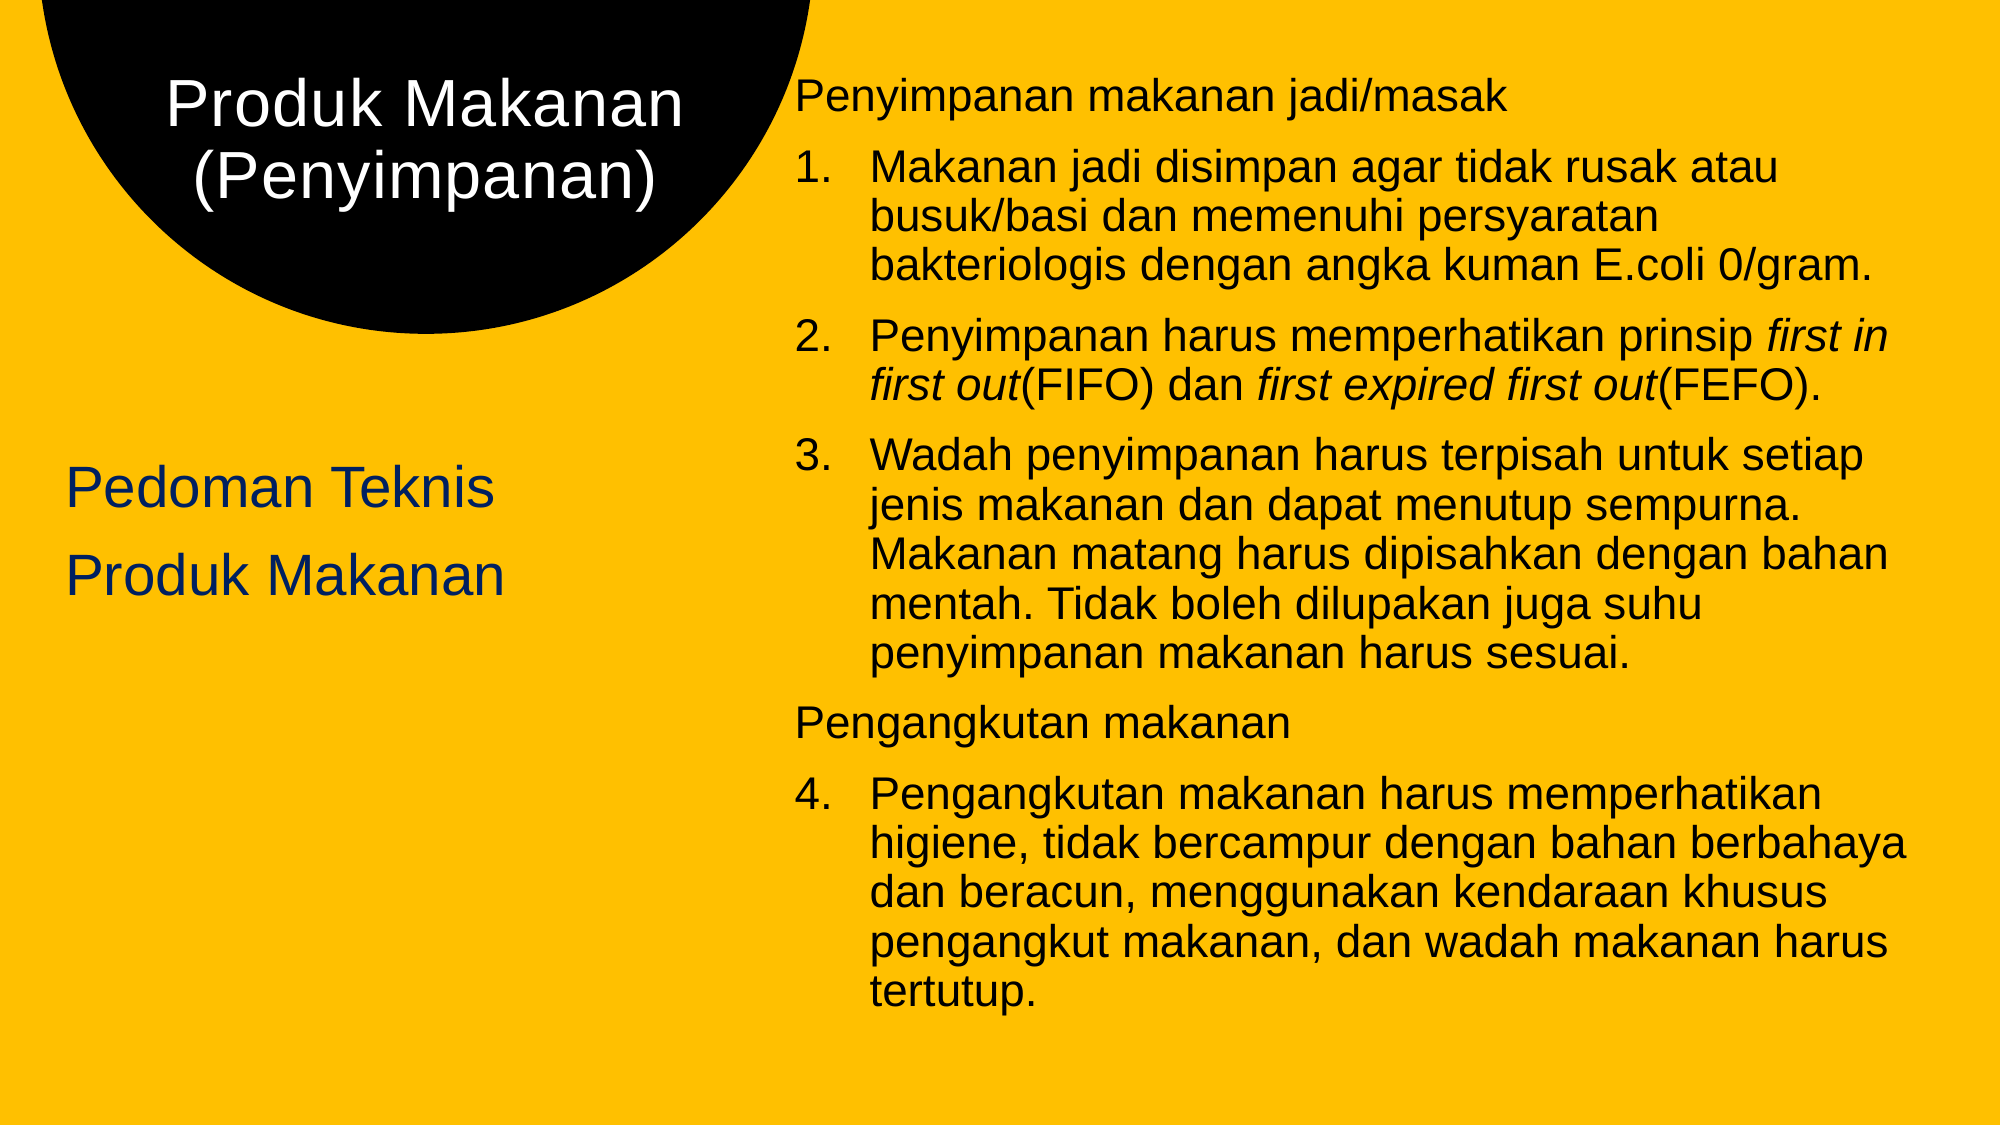

# Produk Makanan (Penyimpanan)

Penyimpanan makanan jadi/masak
Makanan jadi disimpan agar tidak rusak atau busuk/basi dan memenuhi persyaratan bakteriologis dengan angka kuman E.coli 0/gram.
Penyimpanan harus memperhatikan prinsip first in first out(FIFO) dan first expired first out(FEFO).
Wadah penyimpanan harus terpisah untuk setiap jenis makanan dan dapat menutup sempurna. Makanan matang harus dipisahkan dengan bahan mentah. Tidak boleh dilupakan juga suhu penyimpanan makanan harus sesuai.
Pengangkutan makanan
Pengangkutan makanan harus memperhatikan higiene, tidak bercampur dengan bahan berbahaya dan beracun, menggunakan kendaraan khusus pengangkut makanan, dan wadah makanan harus tertutup.

Pedoman Teknis
Produk Makanan